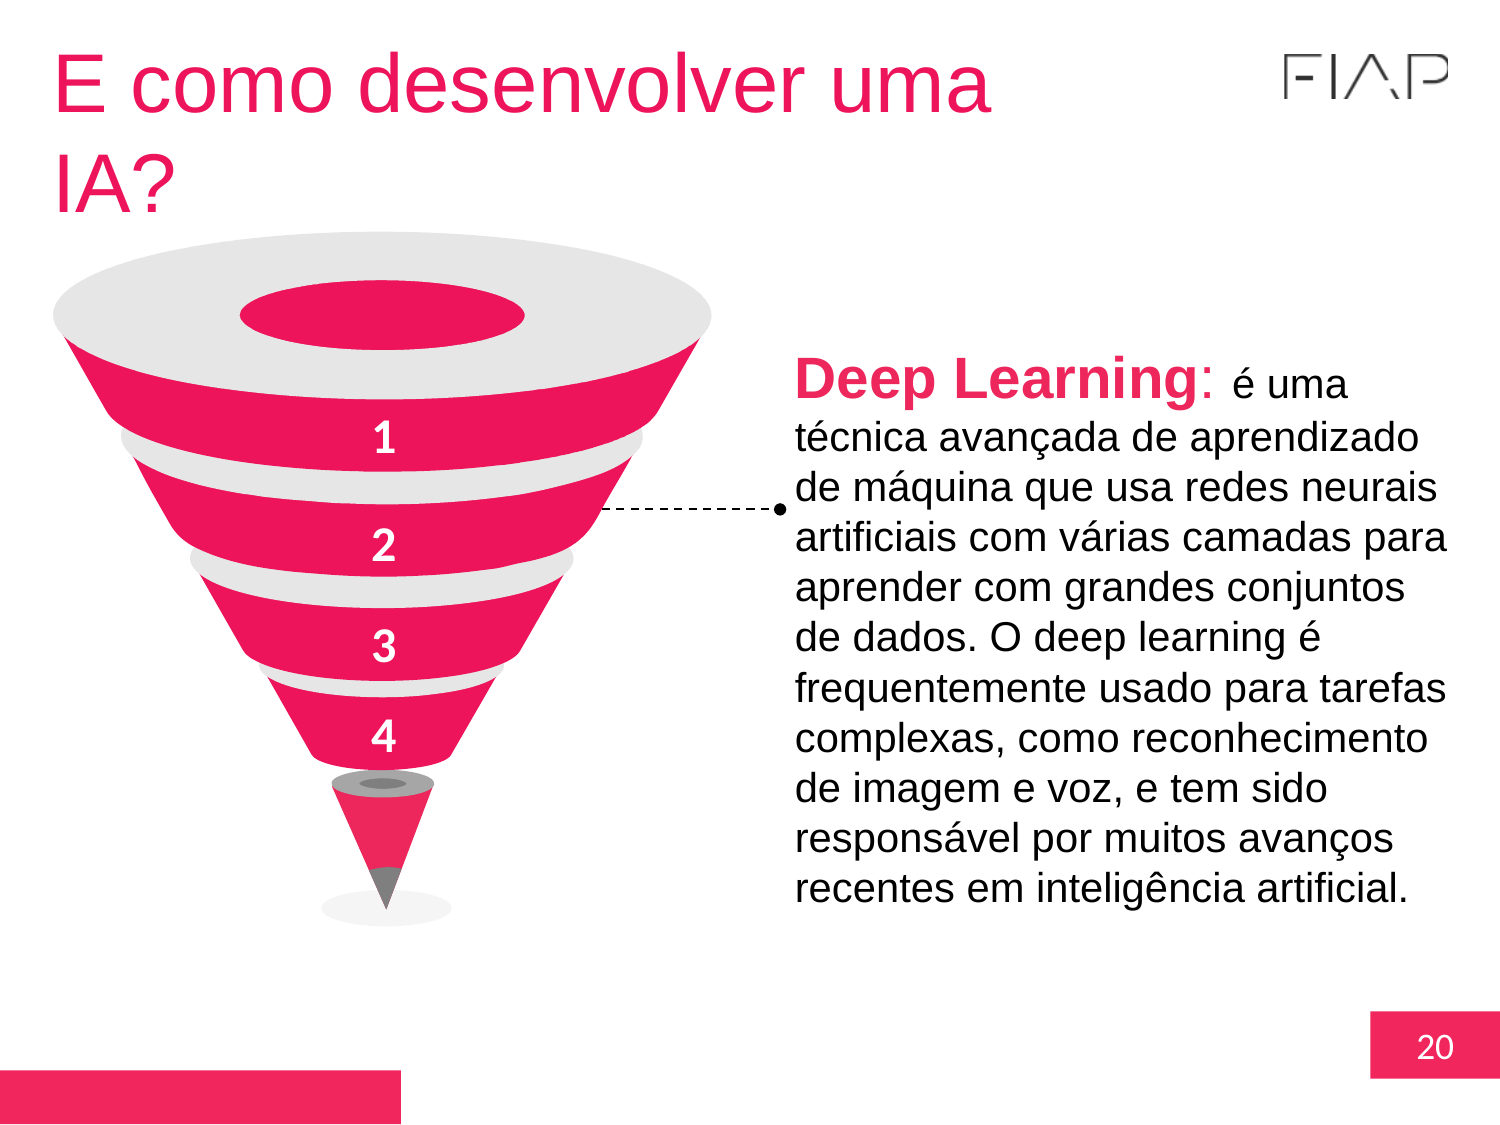

E como desenvolver uma IA?

1
2
3
4
Deep Learning: é uma técnica avançada de aprendizado de máquina que usa redes neurais artificiais com várias camadas para aprender com grandes conjuntos de dados. O deep learning é frequentemente usado para tarefas complexas, como reconhecimento de imagem e voz, e tem sido responsável por muitos avanços recentes em inteligência artificial.